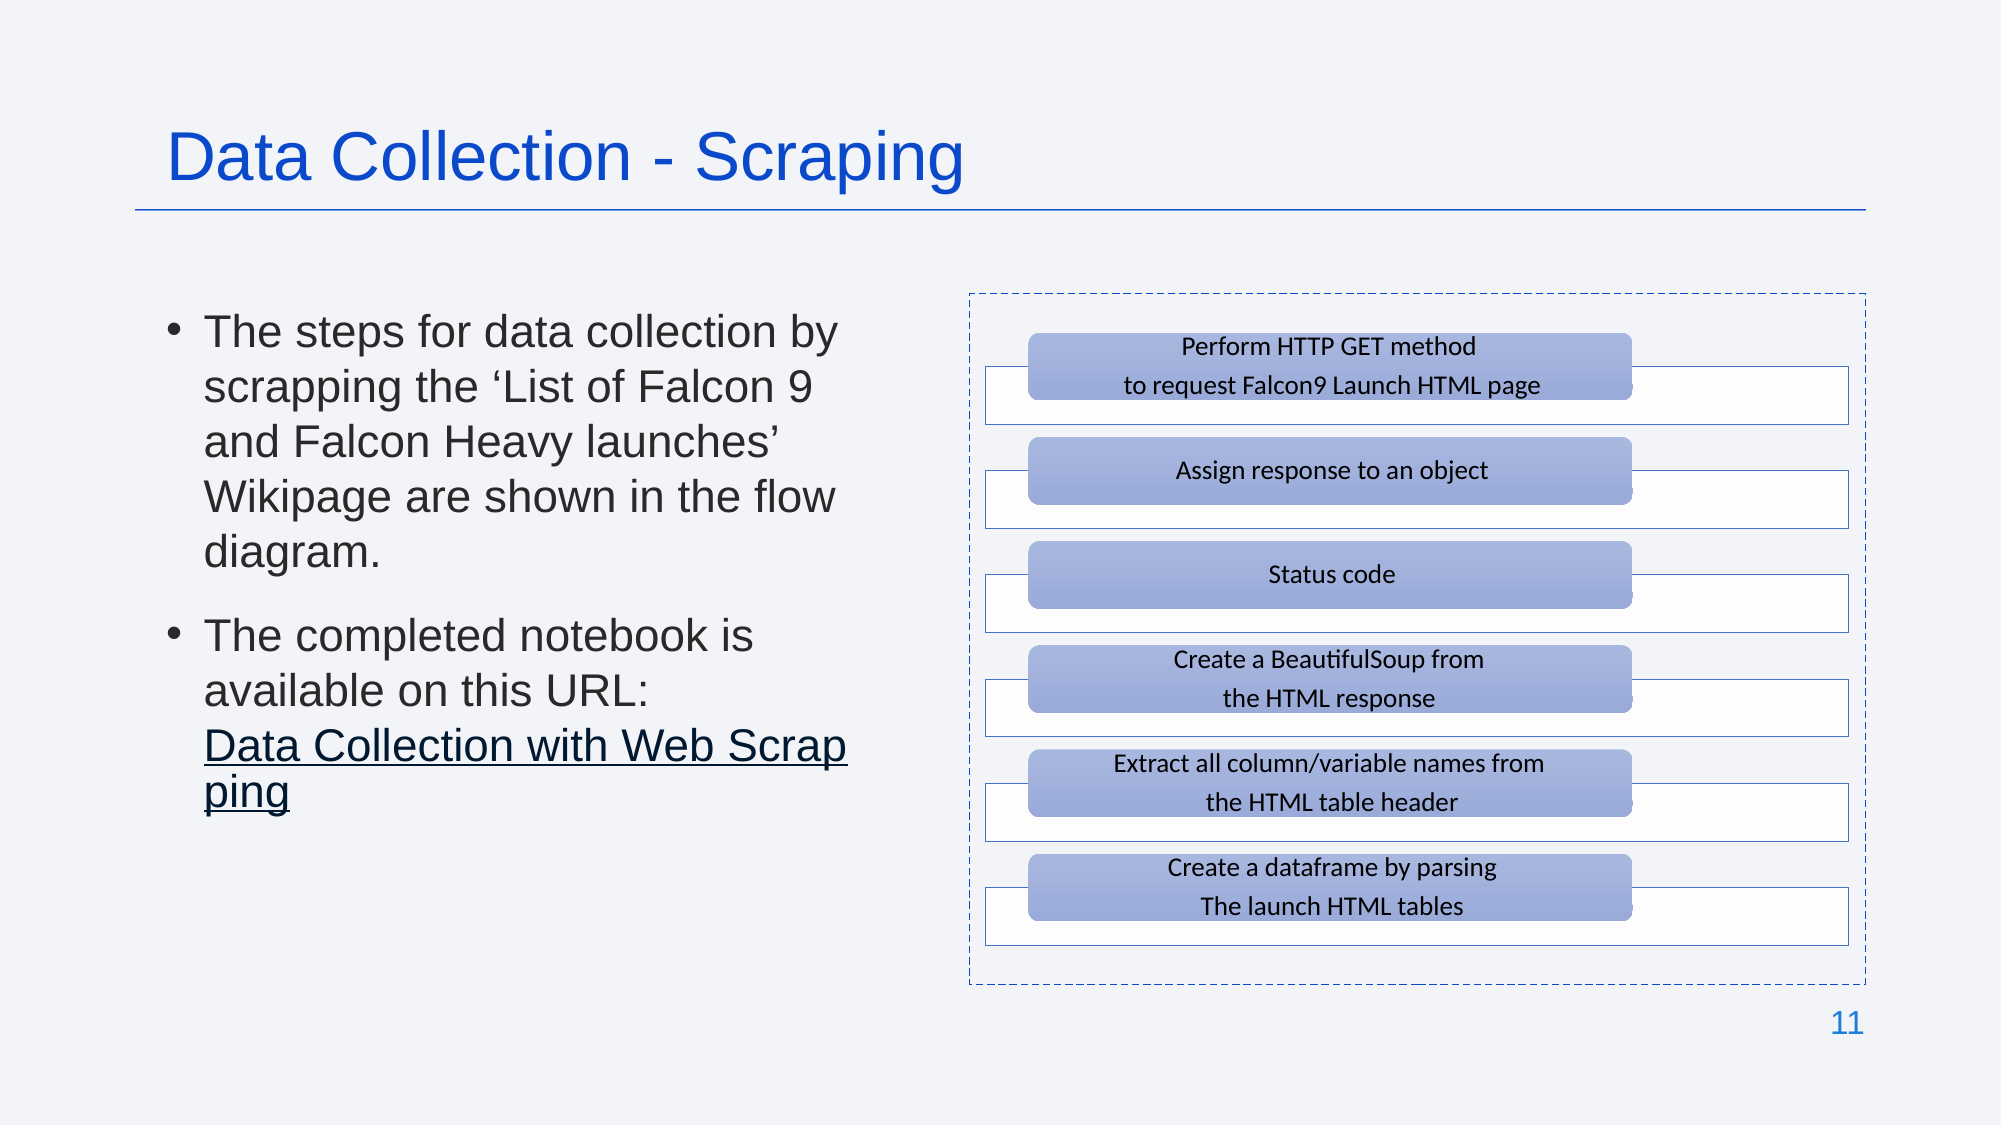

Data Collection - Scraping
The steps for data collection by scrapping the ‘List of Falcon 9 and Falcon Heavy launches’ Wikipage are shown in the flow diagram.
The completed notebook is available on this URL: Data Collection with Web Scrapping

Perform HTTP GET method
to request Falcon9 Launch HTML page
Assign response to an object
Status code
Create a BeautifulSoup from
the HTML response
Extract all column/variable names from
the HTML table header
Create a dataframe by parsing
The launch HTML tables
11